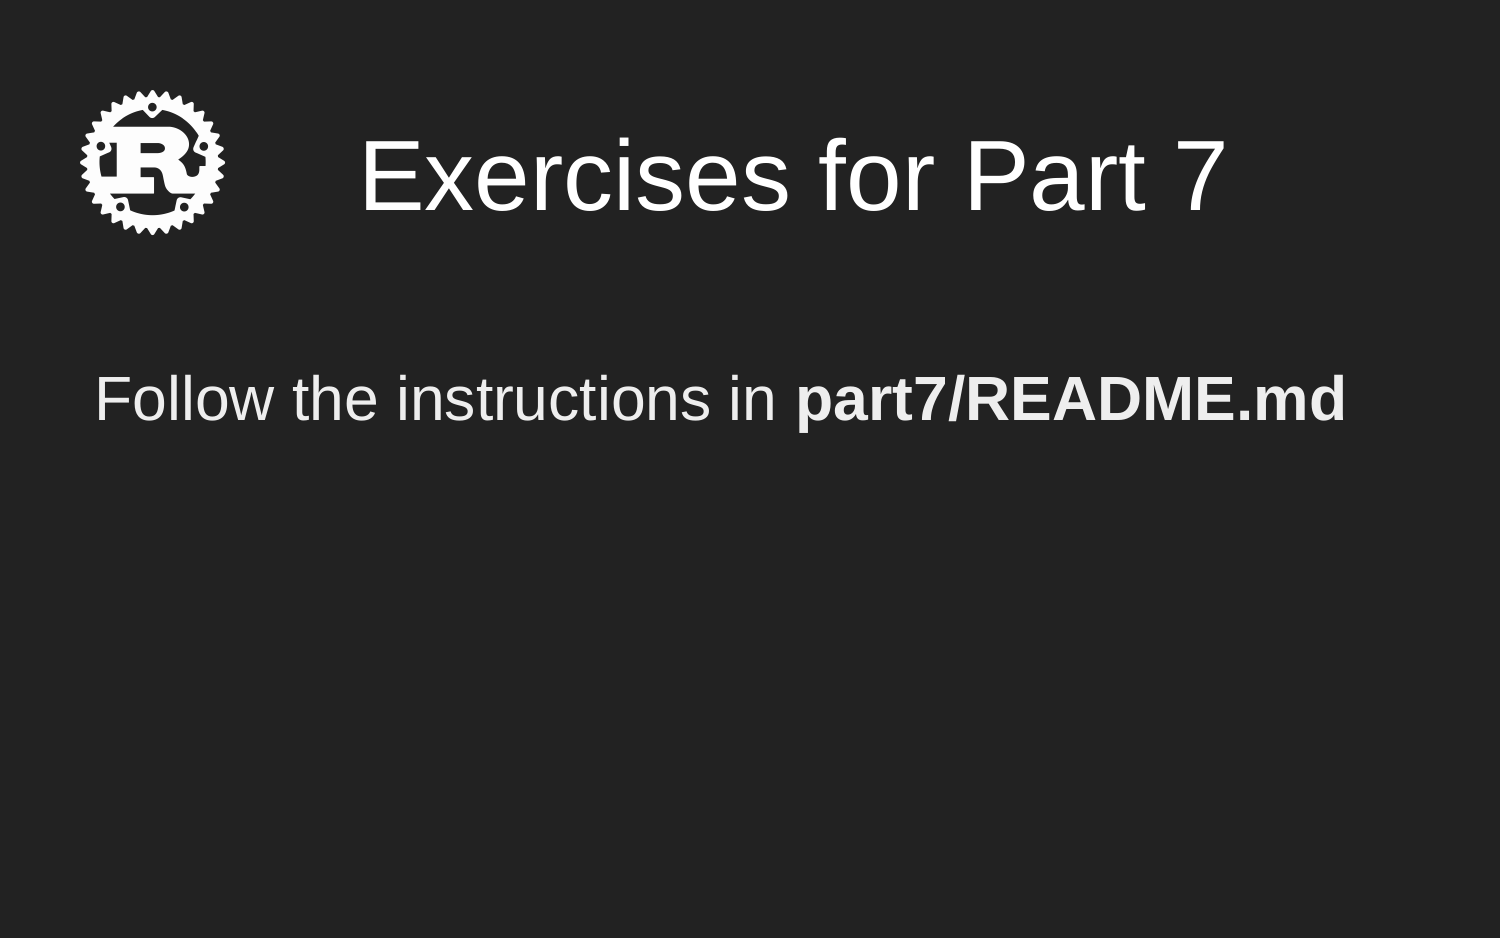

# Exercises for Part 7
Follow the instructions in part7/README.md